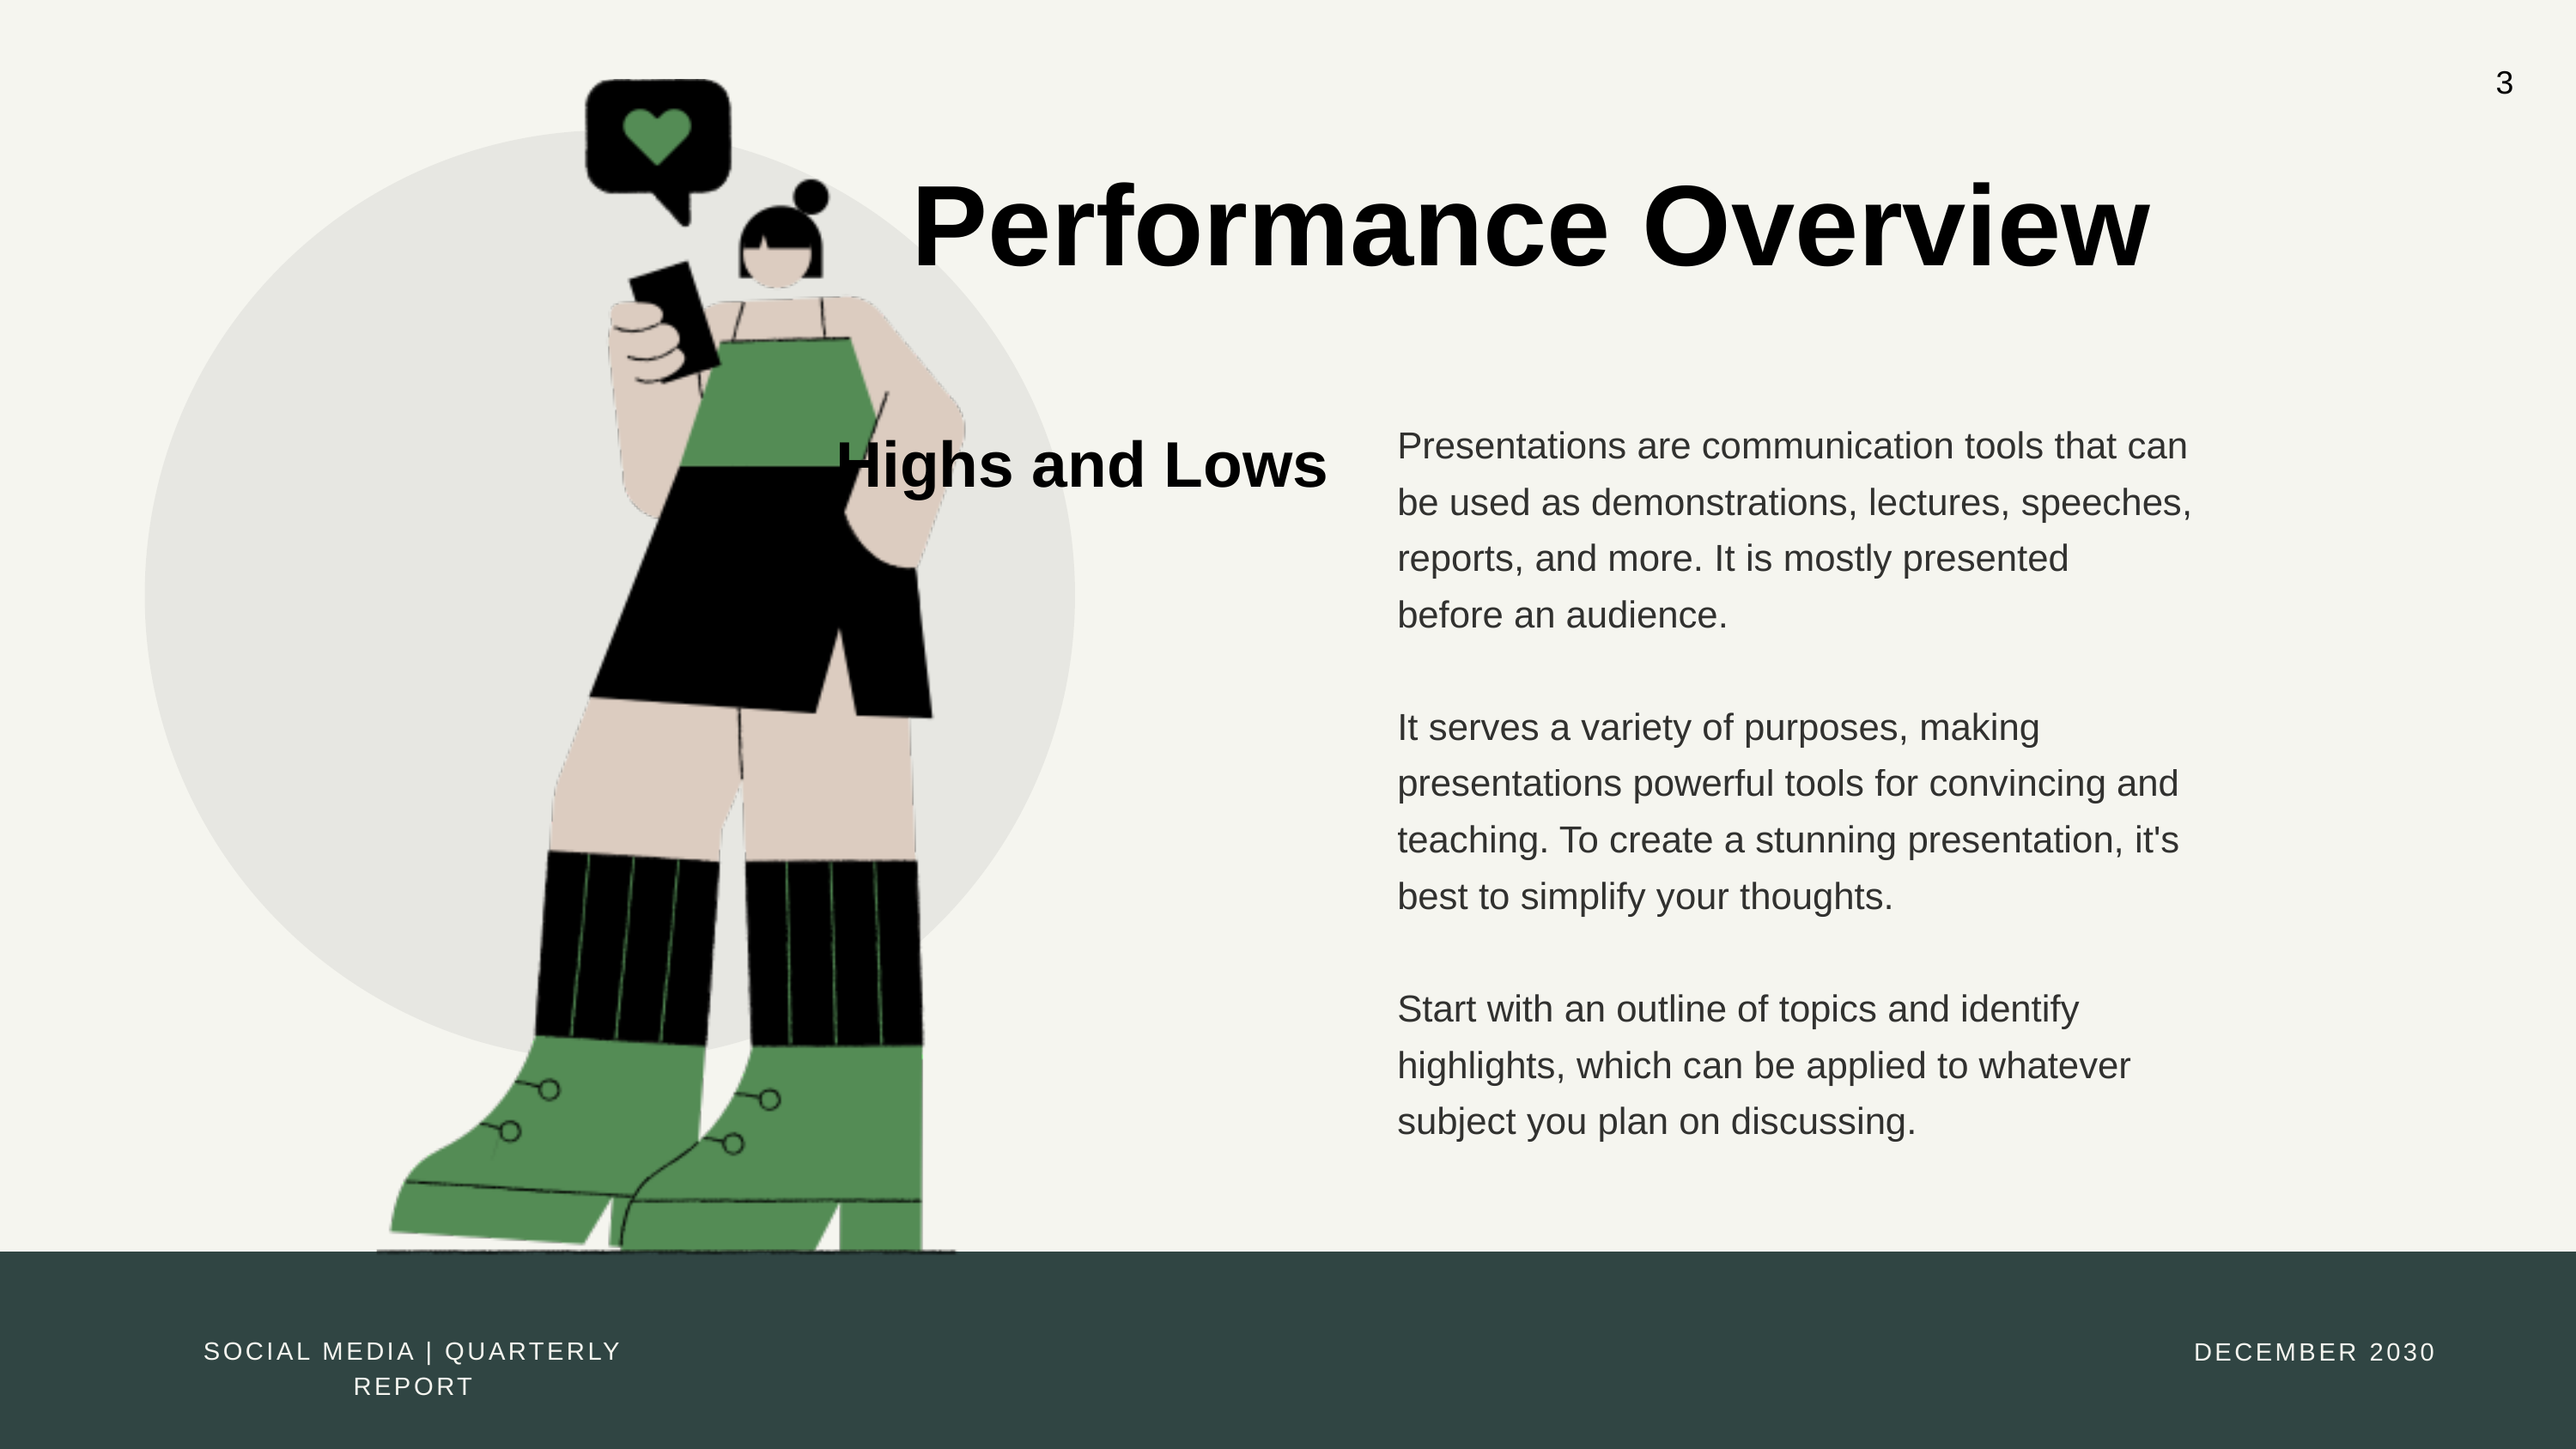

3

Performance Overview

Highs and Lows
Presentations are communication tools that can
be used as demonstrations, lectures, speeches, reports, and more. It is mostly presented
before an audience.

It serves a variety of purposes, making presentations powerful tools for convincing and teaching. To create a stunning presentation, it's best to simplify your thoughts.

Start with an outline of topics and identify highlights, which can be applied to whatever subject you plan on discussing.

SOCIAL MEDIA | QUARTERLY REPORT
DECEMBER 2030